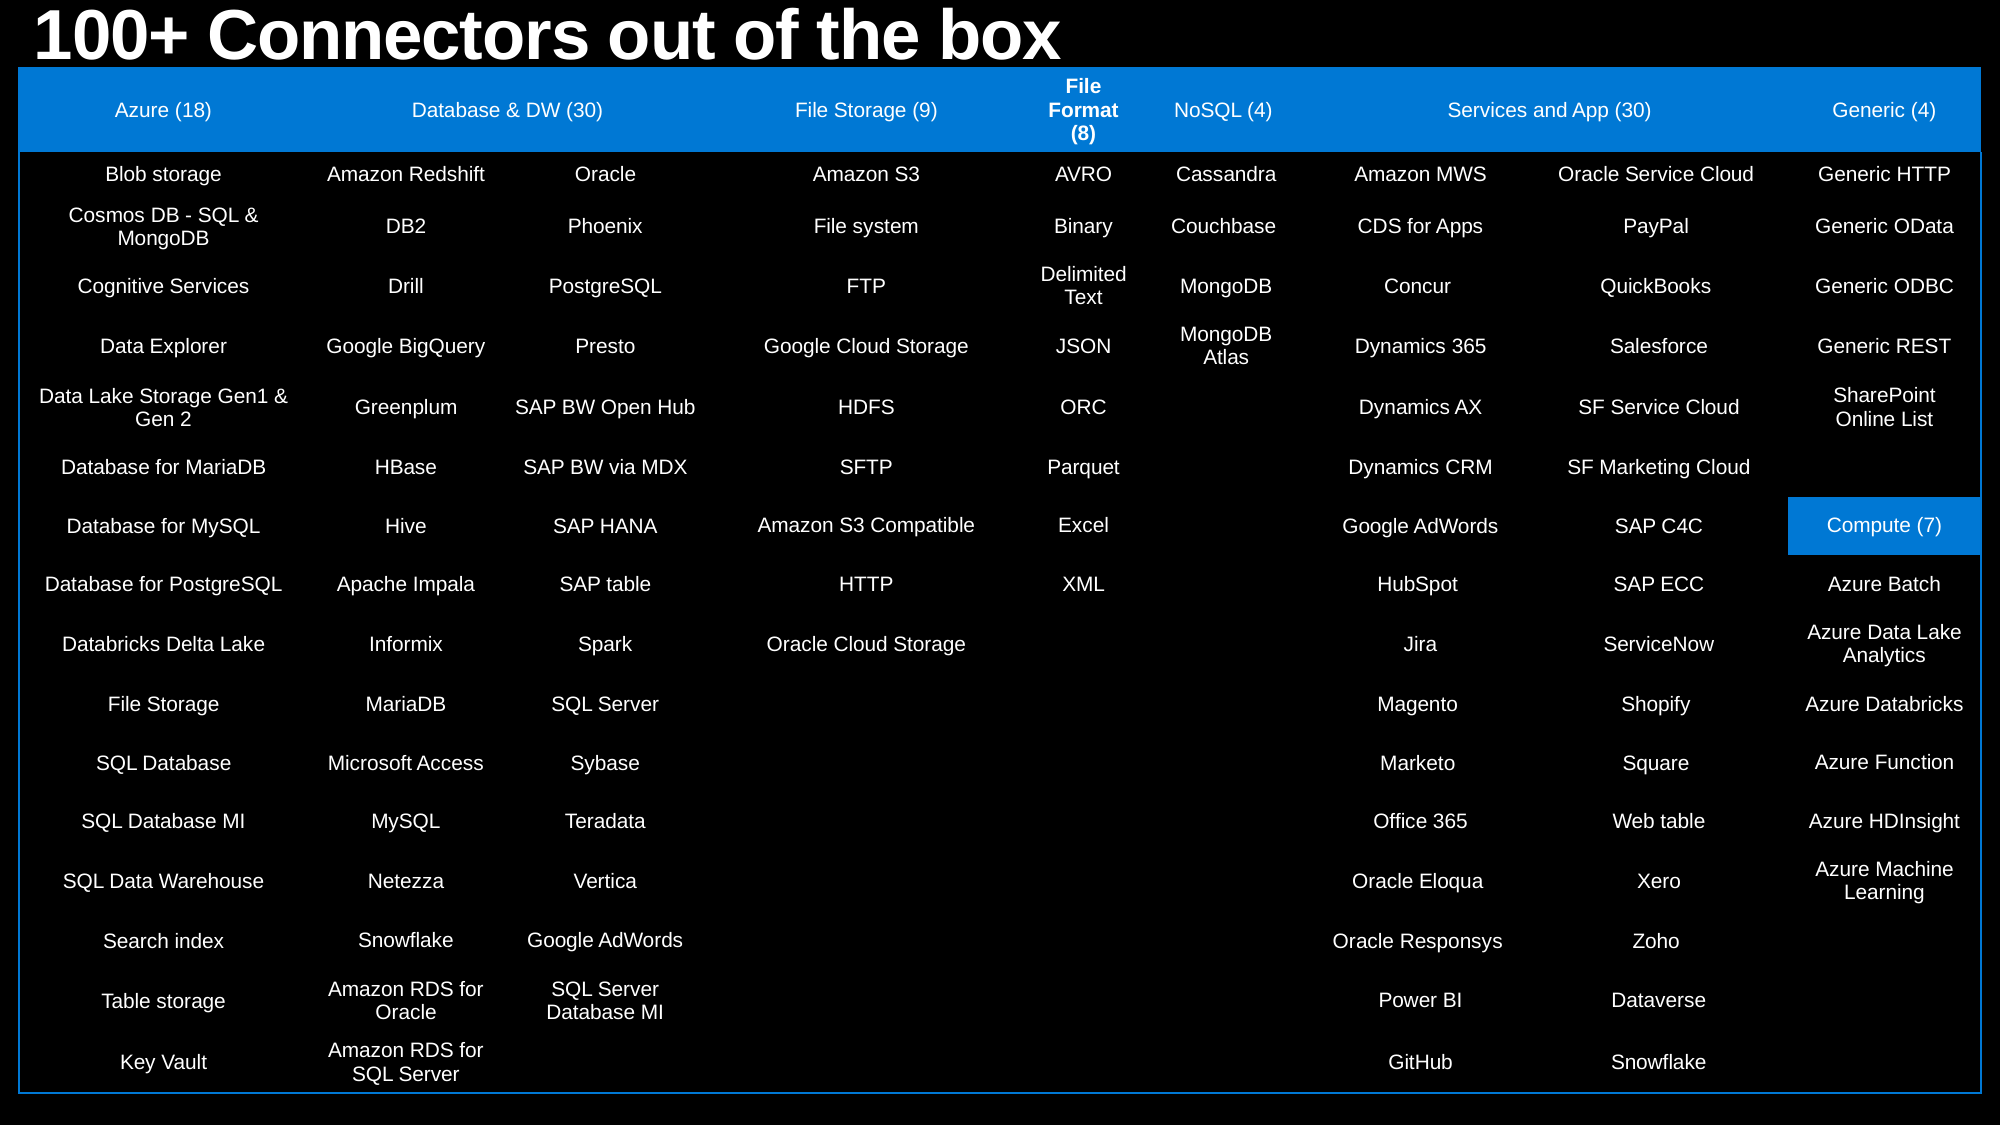

# 100+ Connectors out of the box
| Azure (18) | Database & DW (30) |  | File Storage (9) | File Format (8) | NoSQL (4) | Services and App (30) |  | Generic (4) |
| --- | --- | --- | --- | --- | --- | --- | --- | --- |
| Blob storage | Amazon Redshift | Oracle | Amazon S3 | AVRO | Cassandra | Amazon MWS | Oracle Service Cloud | Generic HTTP |
| Cosmos DB - SQL & MongoDB | DB2 | Phoenix | File system | Binary | Couchbase | CDS for Apps | PayPal | Generic OData |
| Cognitive Services | Drill | PostgreSQL | FTP | Delimited Text | MongoDB | Concur | QuickBooks | Generic ODBC |
| Data Explorer | Google BigQuery | Presto | Google Cloud Storage | JSON | MongoDB Atlas | Dynamics 365 | Salesforce | Generic REST |
| Data Lake Storage Gen1 & Gen 2 | Greenplum | SAP BW Open Hub | HDFS | ORC |  | Dynamics AX | SF Service Cloud | SharePoint Online List |
| Database for MariaDB | HBase | SAP BW via MDX | SFTP | Parquet |  | Dynamics CRM | SF Marketing Cloud |  |
| Database for MySQL | Hive | SAP HANA | Amazon S3 Compatible | Excel |  | Google AdWords | SAP C4C | Compute (7) |
| Database for PostgreSQL | Apache Impala | SAP table | HTTP | XML |  | HubSpot | SAP ECC | Azure Batch |
| Databricks Delta Lake | Informix | Spark | Oracle Cloud Storage |  |  | Jira | ServiceNow | Azure Data Lake Analytics |
| File Storage | MariaDB | SQL Server |  |  |  | Magento | Shopify | Azure Databricks |
| SQL Database | Microsoft Access | Sybase |  |  |  | Marketo | Square | Azure Function |
| SQL Database MI | MySQL | Teradata |  |  |  | Office 365 | Web table | Azure HDInsight |
| SQL Data Warehouse | Netezza | Vertica |  |  |  | Oracle Eloqua | Xero | Azure Machine Learning |
| Search index | Snowflake | Google AdWords |  |  |  | Oracle Responsys | Zoho |  |
| Table storage | Amazon RDS for Oracle | SQL Server Database MI |  |  |  | Power BI | Dataverse |  |
| Key Vault | Amazon RDS for SQL Server |  |  |  |  | GitHub | Snowflake |  |